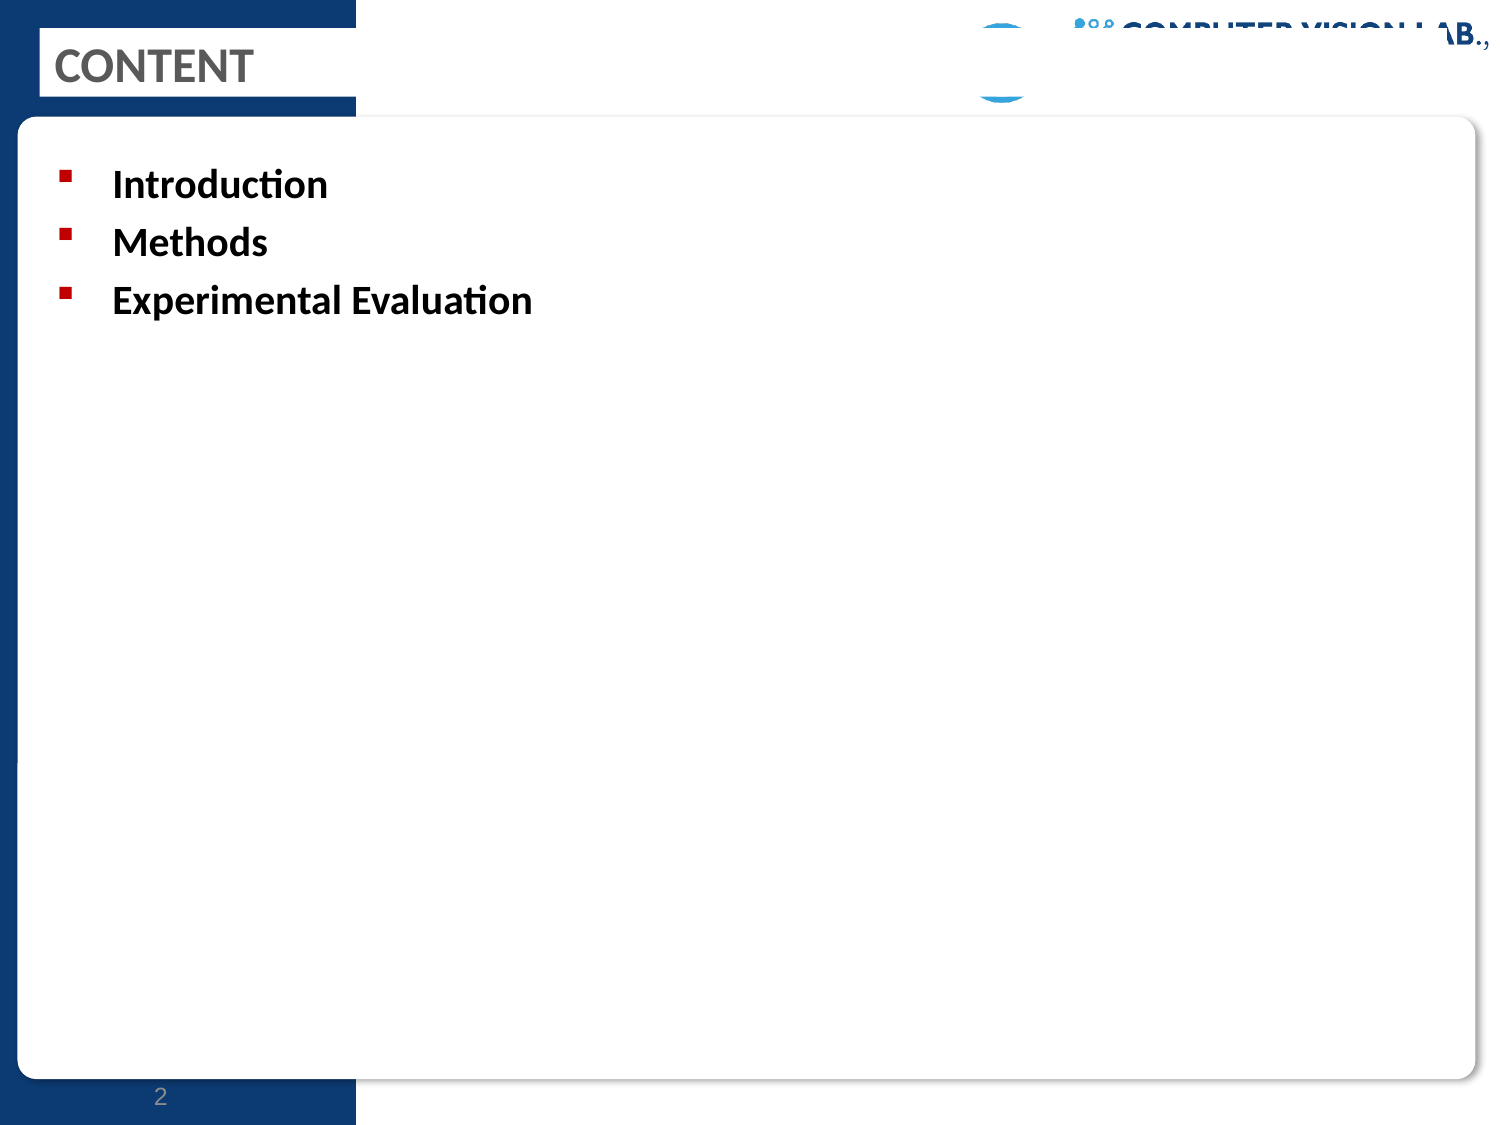

# CONTENT
Introduction
Methods
Experimental Evaluation

2